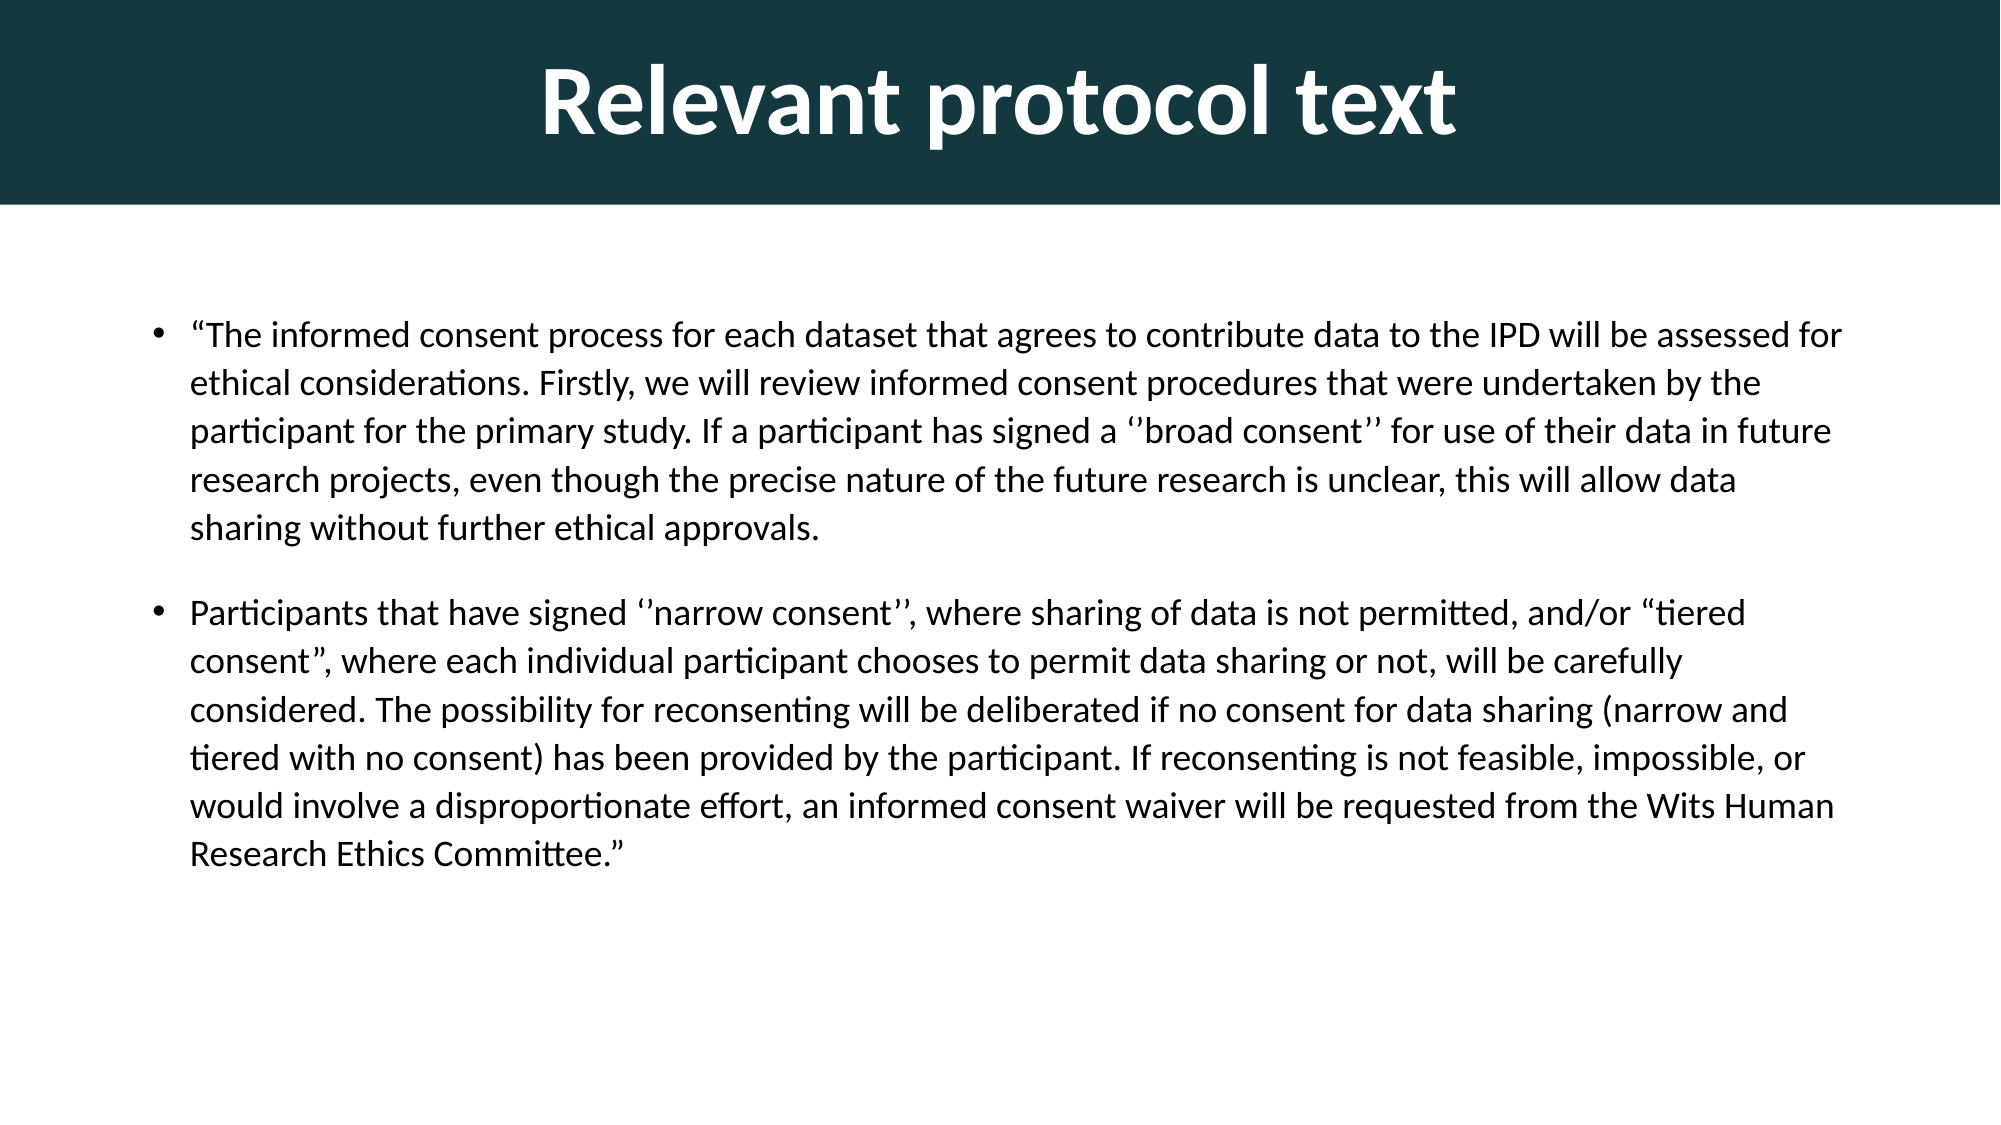

Relevant protocol text
“The informed consent process for each dataset that agrees to contribute data to the IPD will be assessed for ethical considerations. Firstly, we will review informed consent procedures that were undertaken by the participant for the primary study. If a participant has signed a ‘’broad consent’’ for use of their data in future research projects, even though the precise nature of the future research is unclear, this will allow data sharing without further ethical approvals.
Participants that have signed ‘’narrow consent’’, where sharing of data is not permitted, and/or “tiered consent”, where each individual participant chooses to permit data sharing or not, will be carefully considered. The possibility for reconsenting will be deliberated if no consent for data sharing (narrow and tiered with no consent) has been provided by the participant. If reconsenting is not feasible, impossible, or would involve a disproportionate effort, an informed consent waiver will be requested from the Wits Human Research Ethics Committee.”